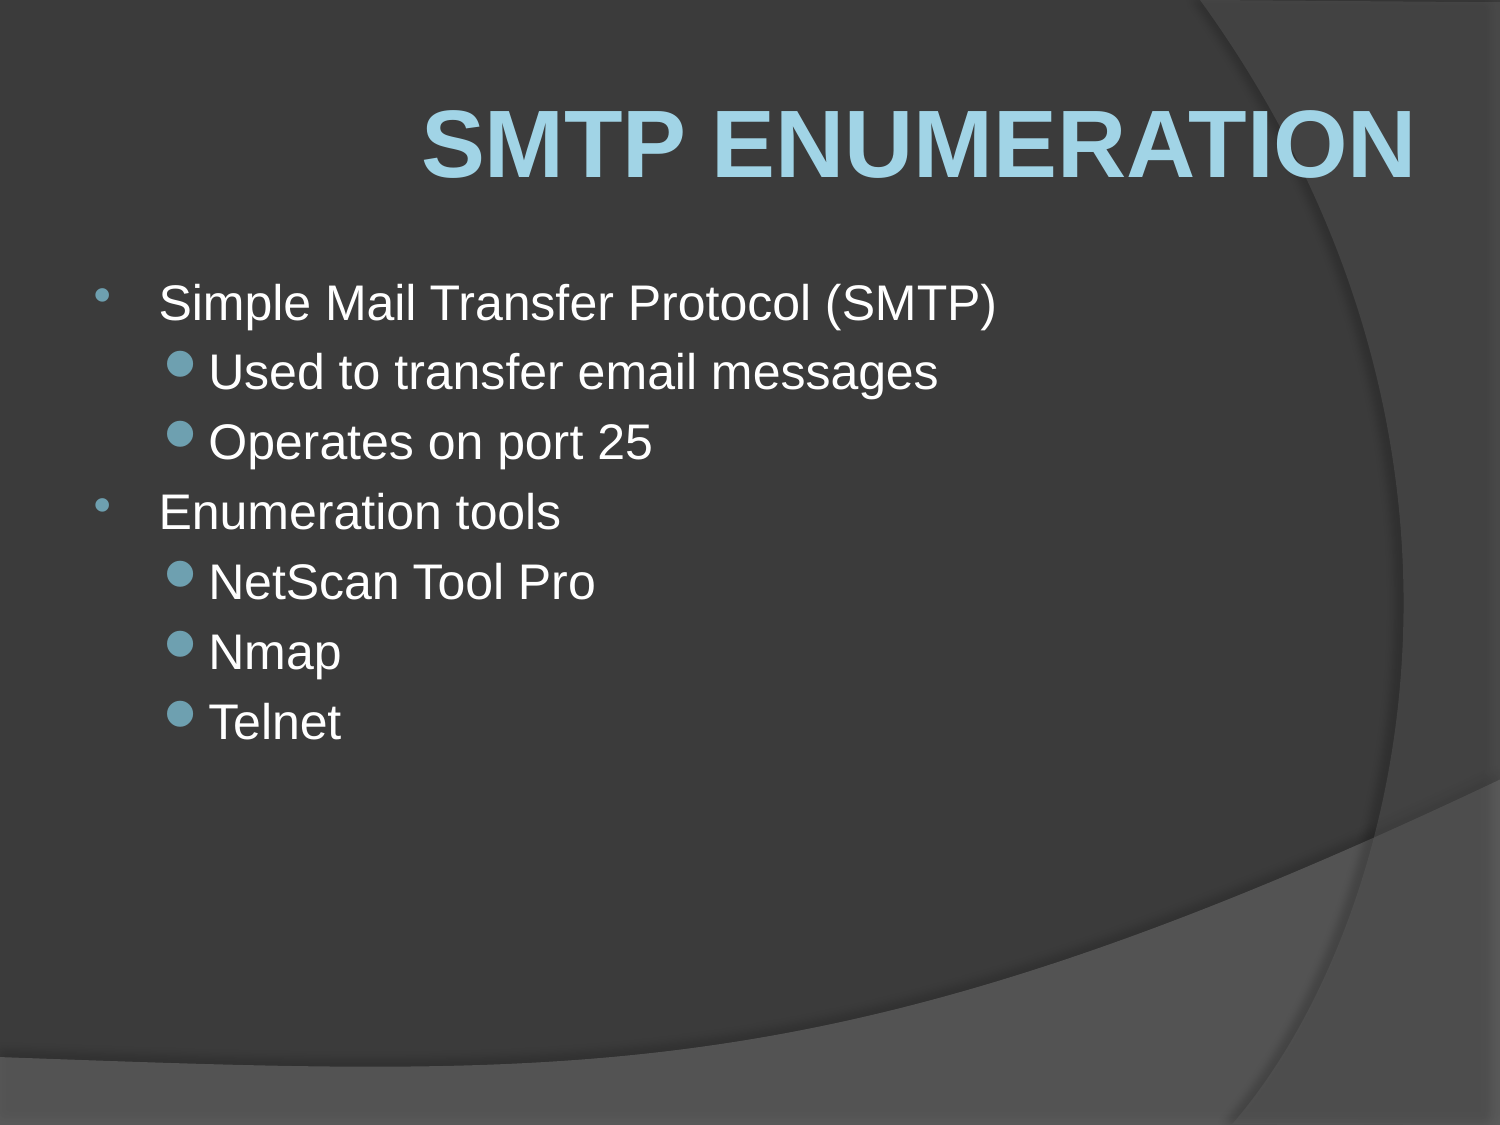

# SMTP Enumeration
Simple Mail Transfer Protocol (SMTP)
Used to transfer email messages
Operates on port 25
Enumeration tools
NetScan Tool Pro
Nmap
Telnet